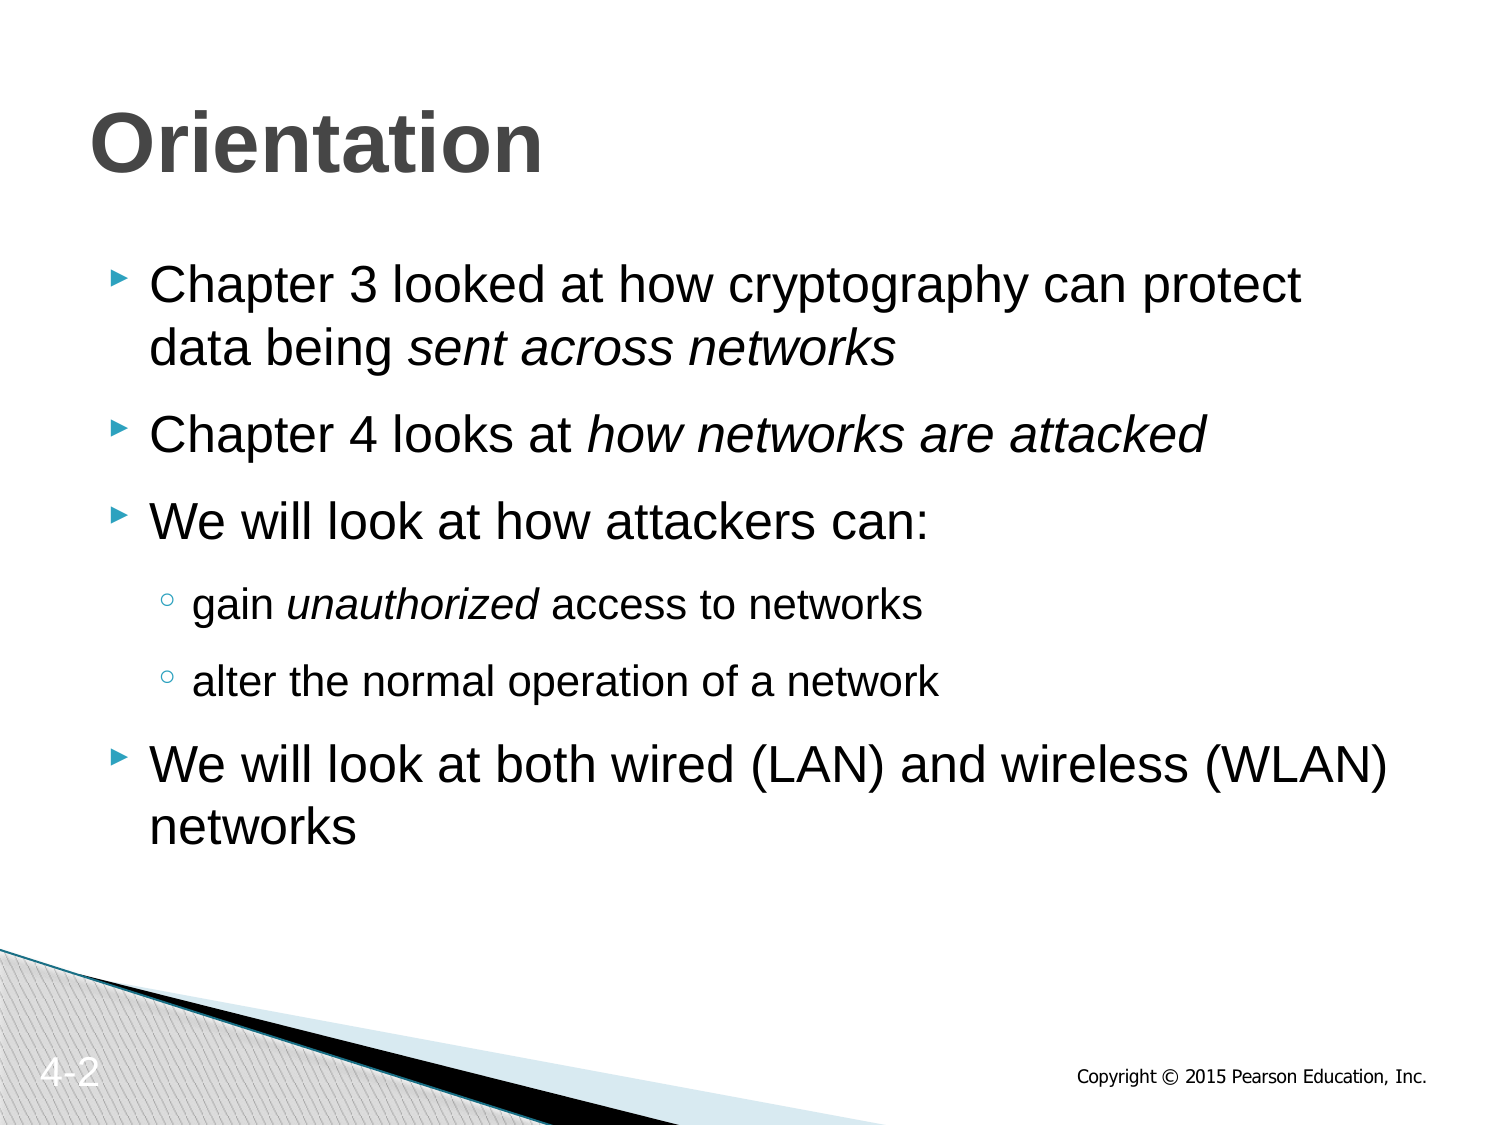

# Orientation
Chapter 3 looked at how cryptography can protect data being sent across networks
Chapter 4 looks at how networks are attacked
We will look at how attackers can:
gain unauthorized access to networks
alter the normal operation of a network
We will look at both wired (LAN) and wireless (WLAN) networks
4-2